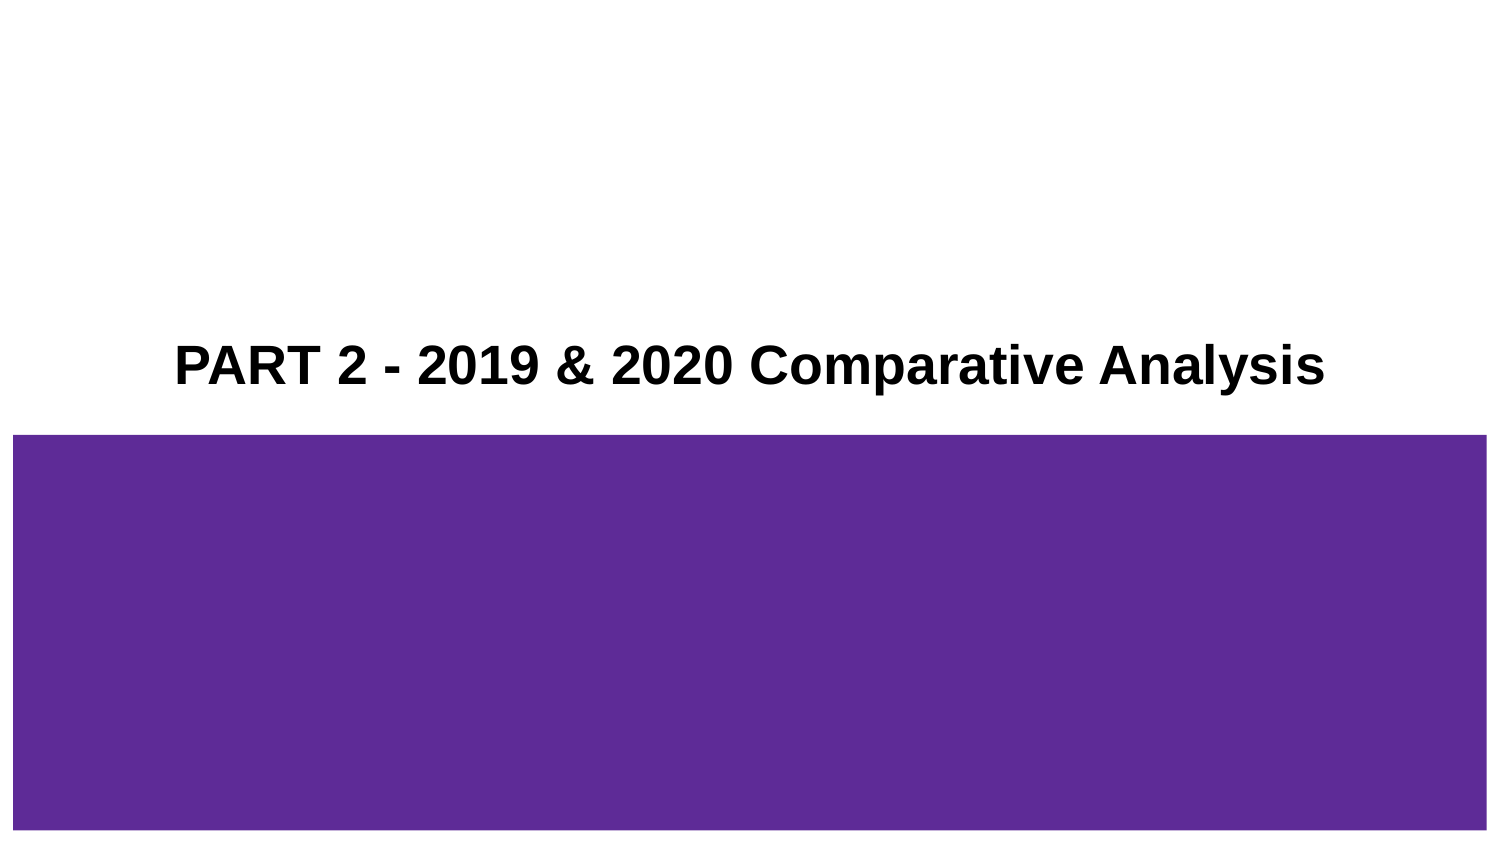

# PART 2 - 2019 & 2020 Comparative Analysis